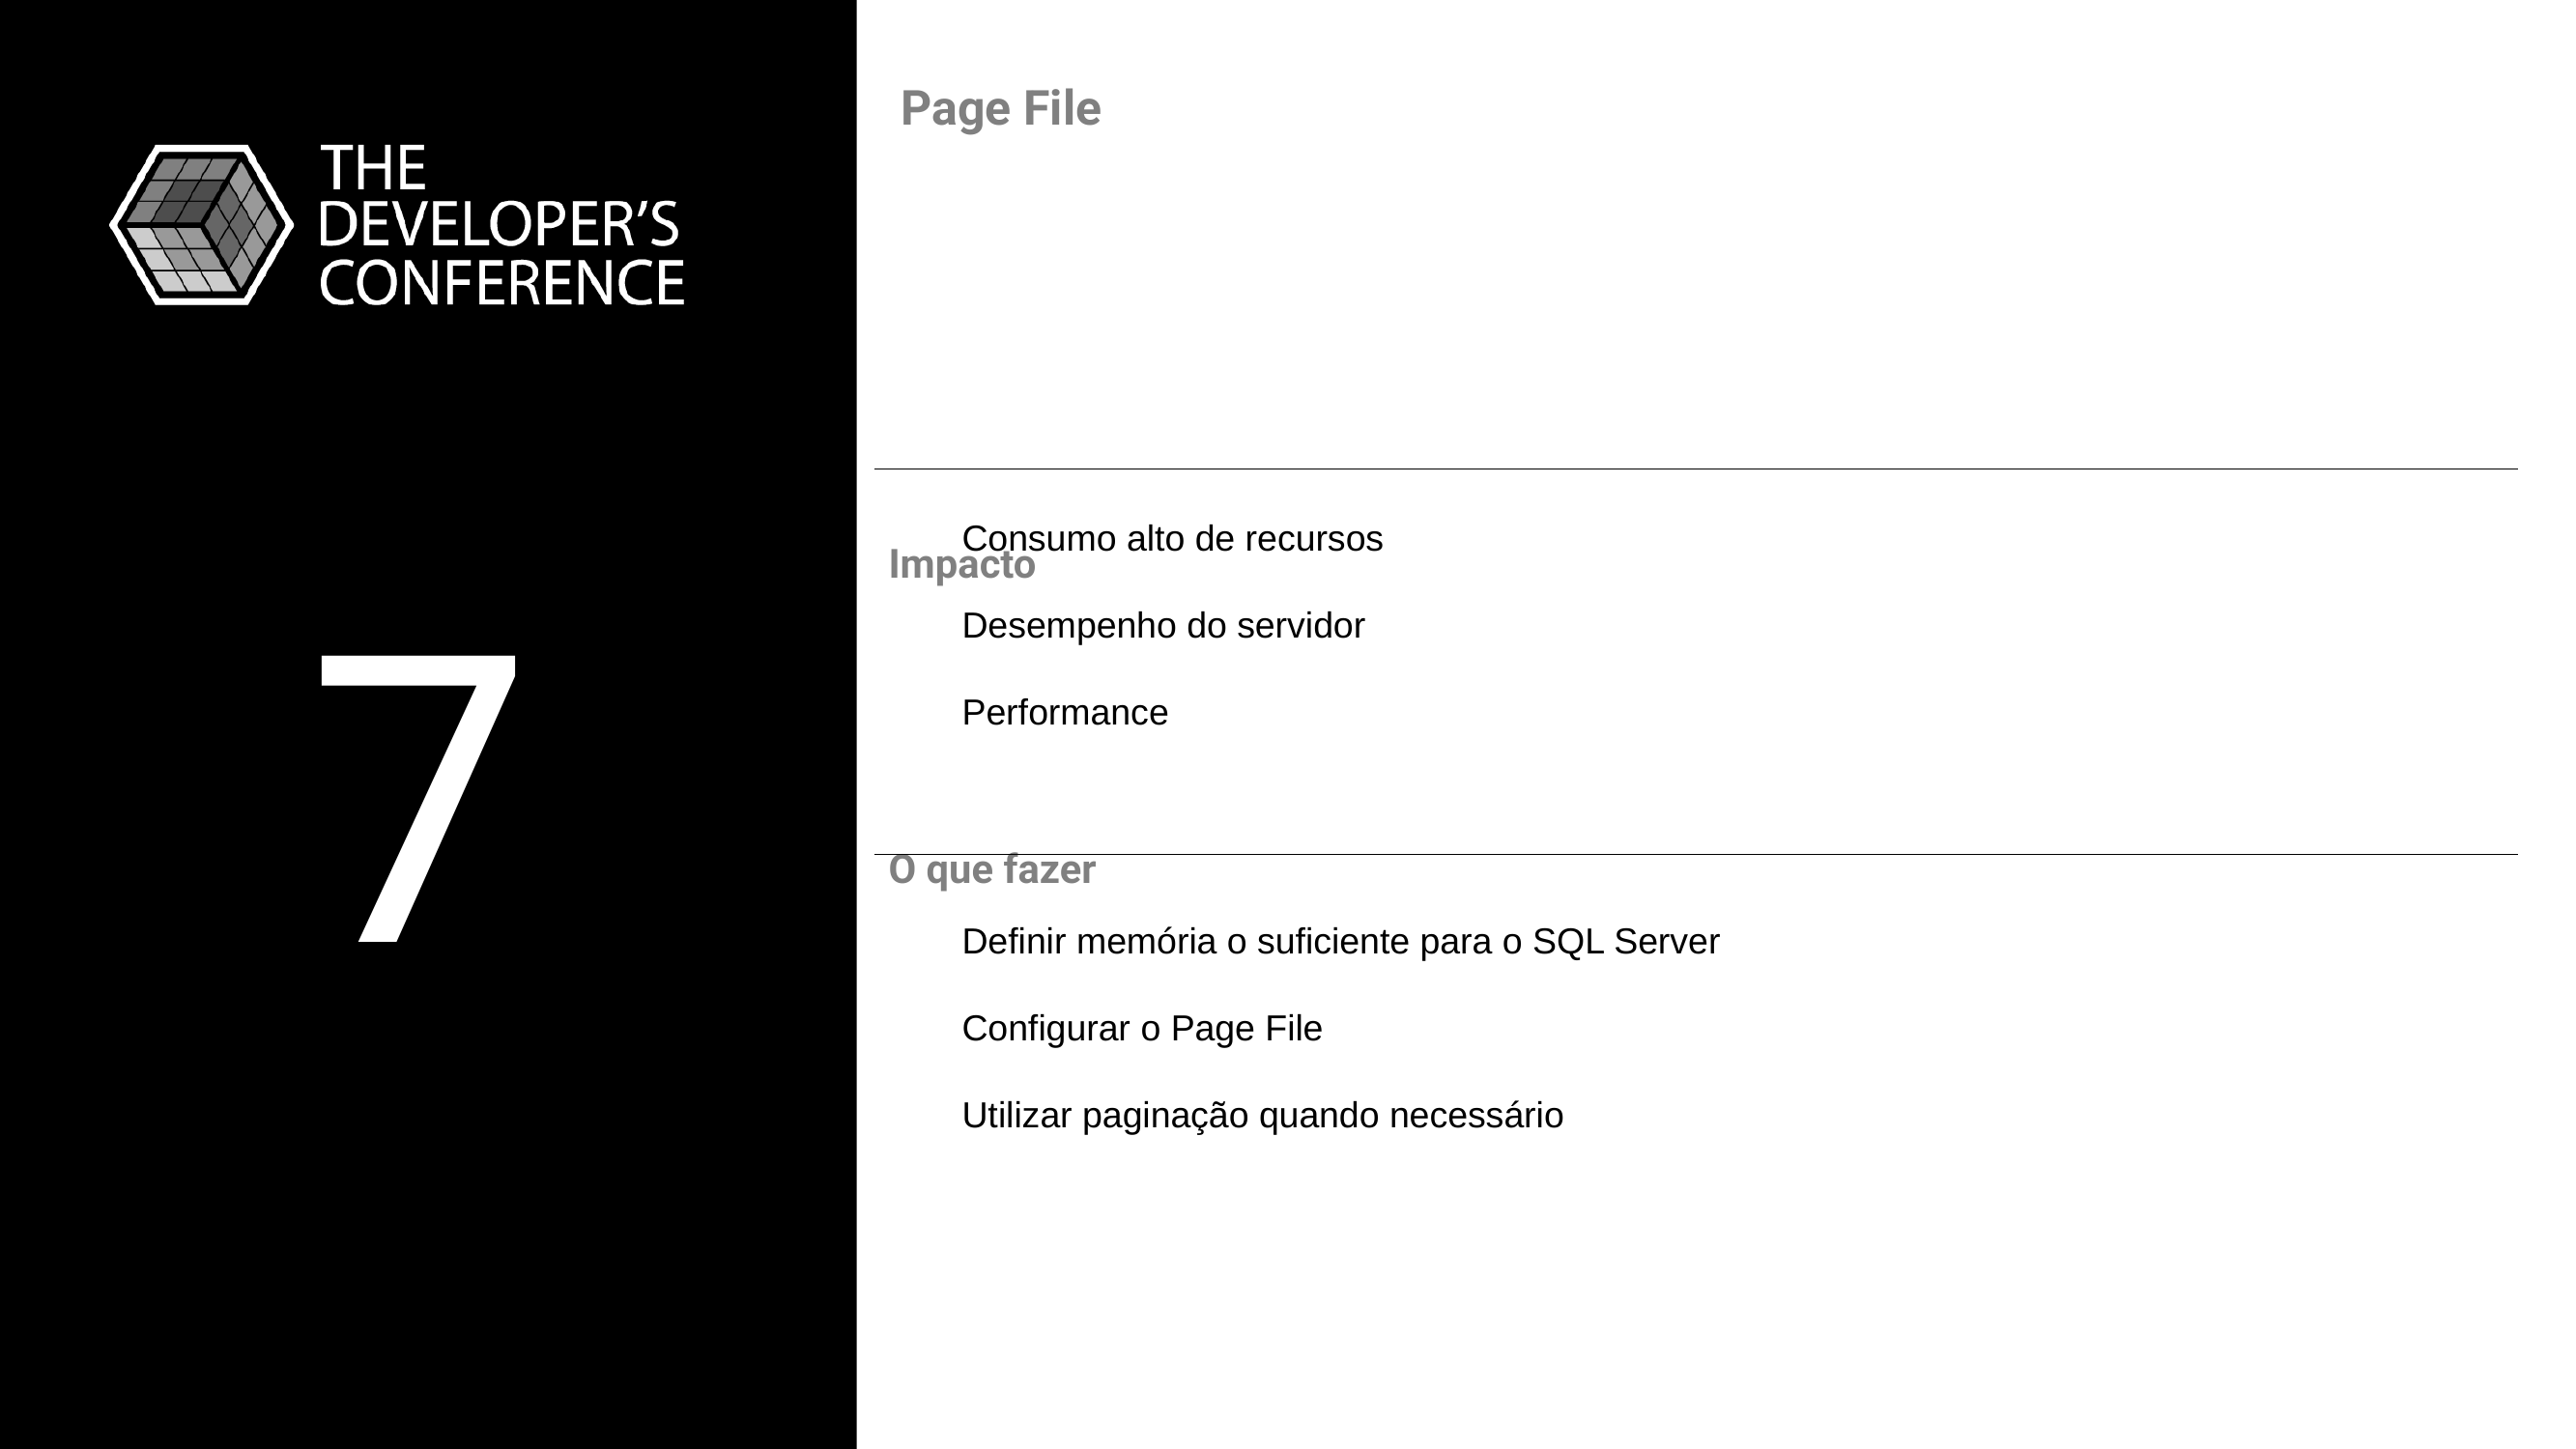

Page File
Impacto

Consumo alto de recursos
Desempenho do servidor
Performance
7
O que fazer
Definir memória o suficiente para o SQL Server
Configurar o Page File
Utilizar paginação quando necessário